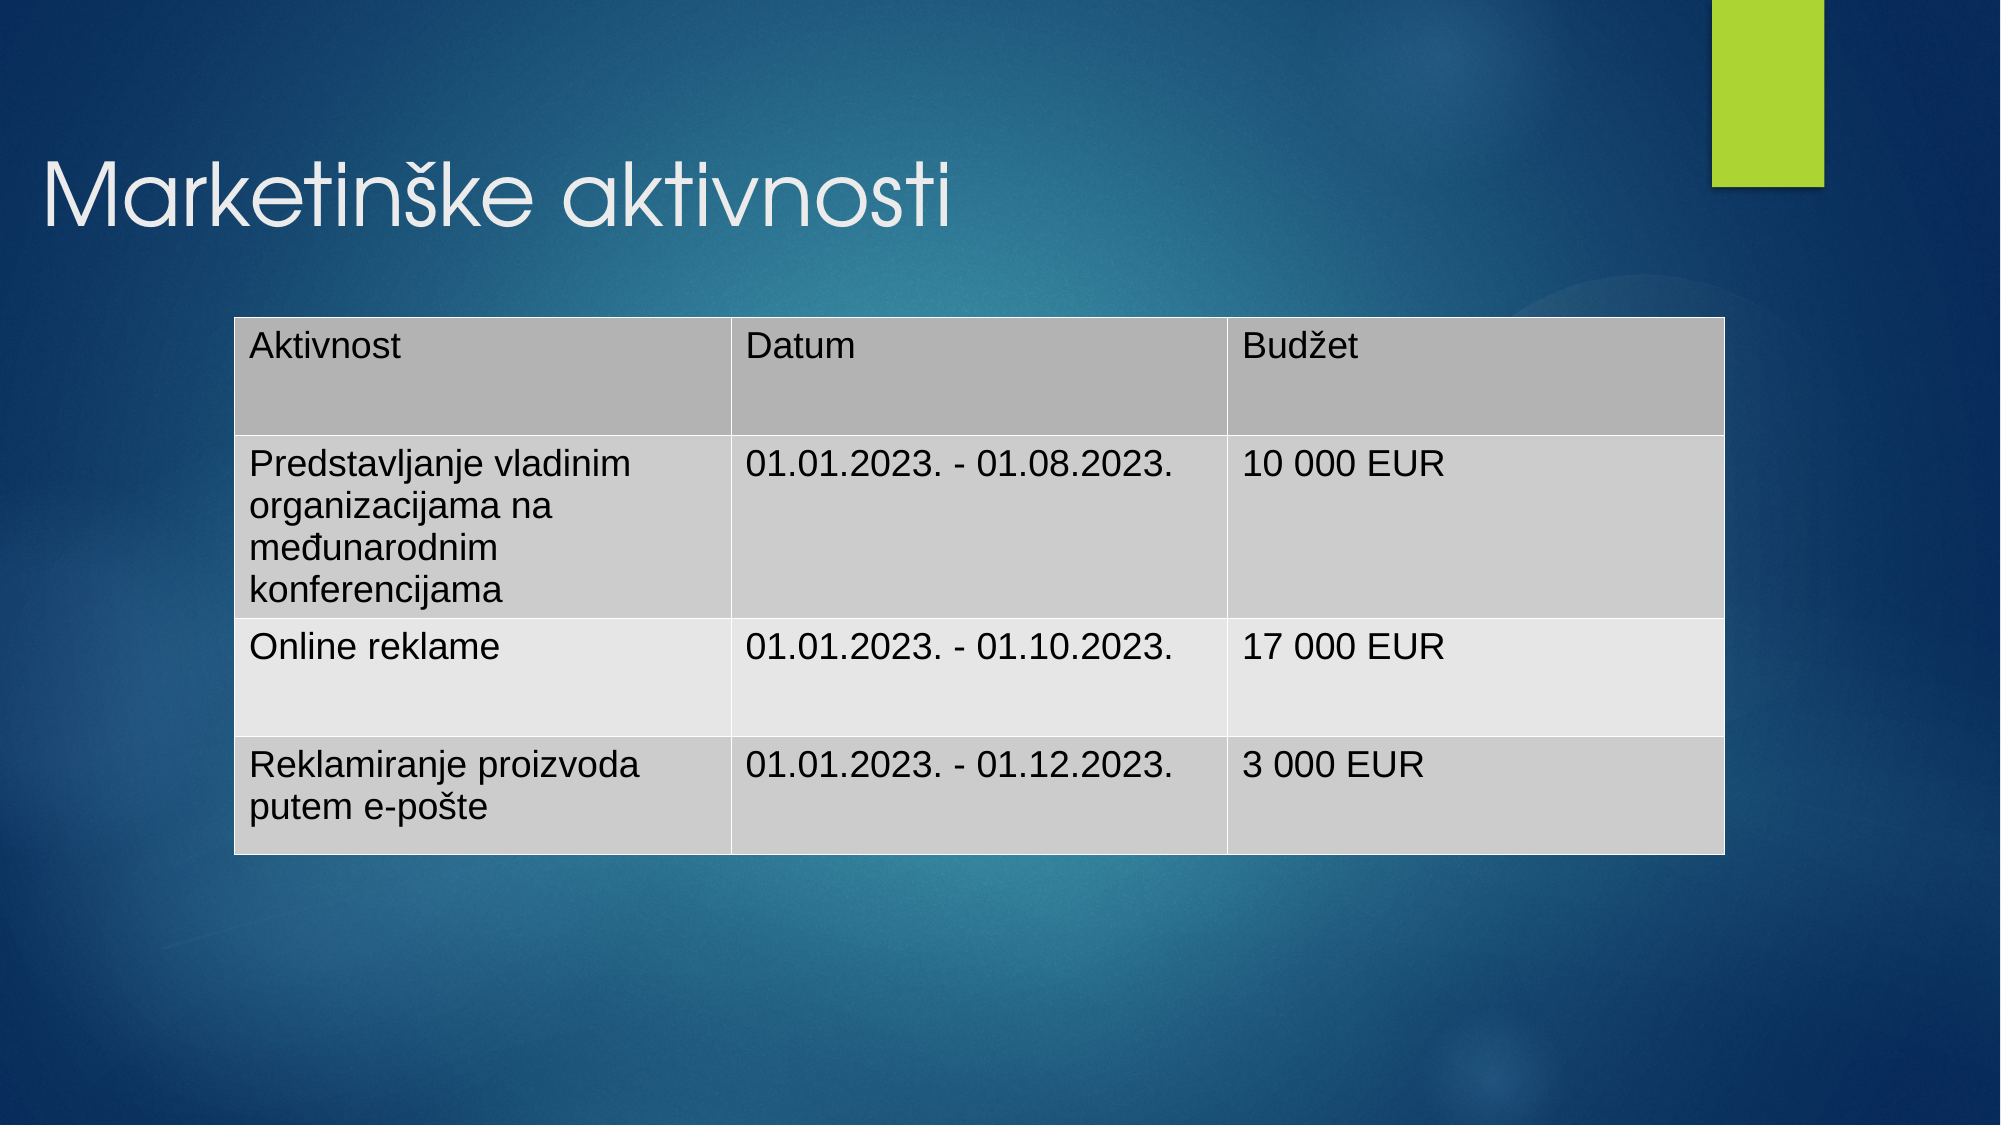

Marketinške aktivnosti
| Aktivnost | Datum | Budžet |
| --- | --- | --- |
| Predstavljanje vladinim organizacijama na međunarodnim konferencijama | 01.01.2023. - 01.08.2023. | 10 000 EUR |
| Online reklame | 01.01.2023. - 01.10.2023. | 17 000 EUR |
| Reklamiranje proizvoda putem e-pošte | 01.01.2023. - 01.12.2023. | 3 000 EUR |